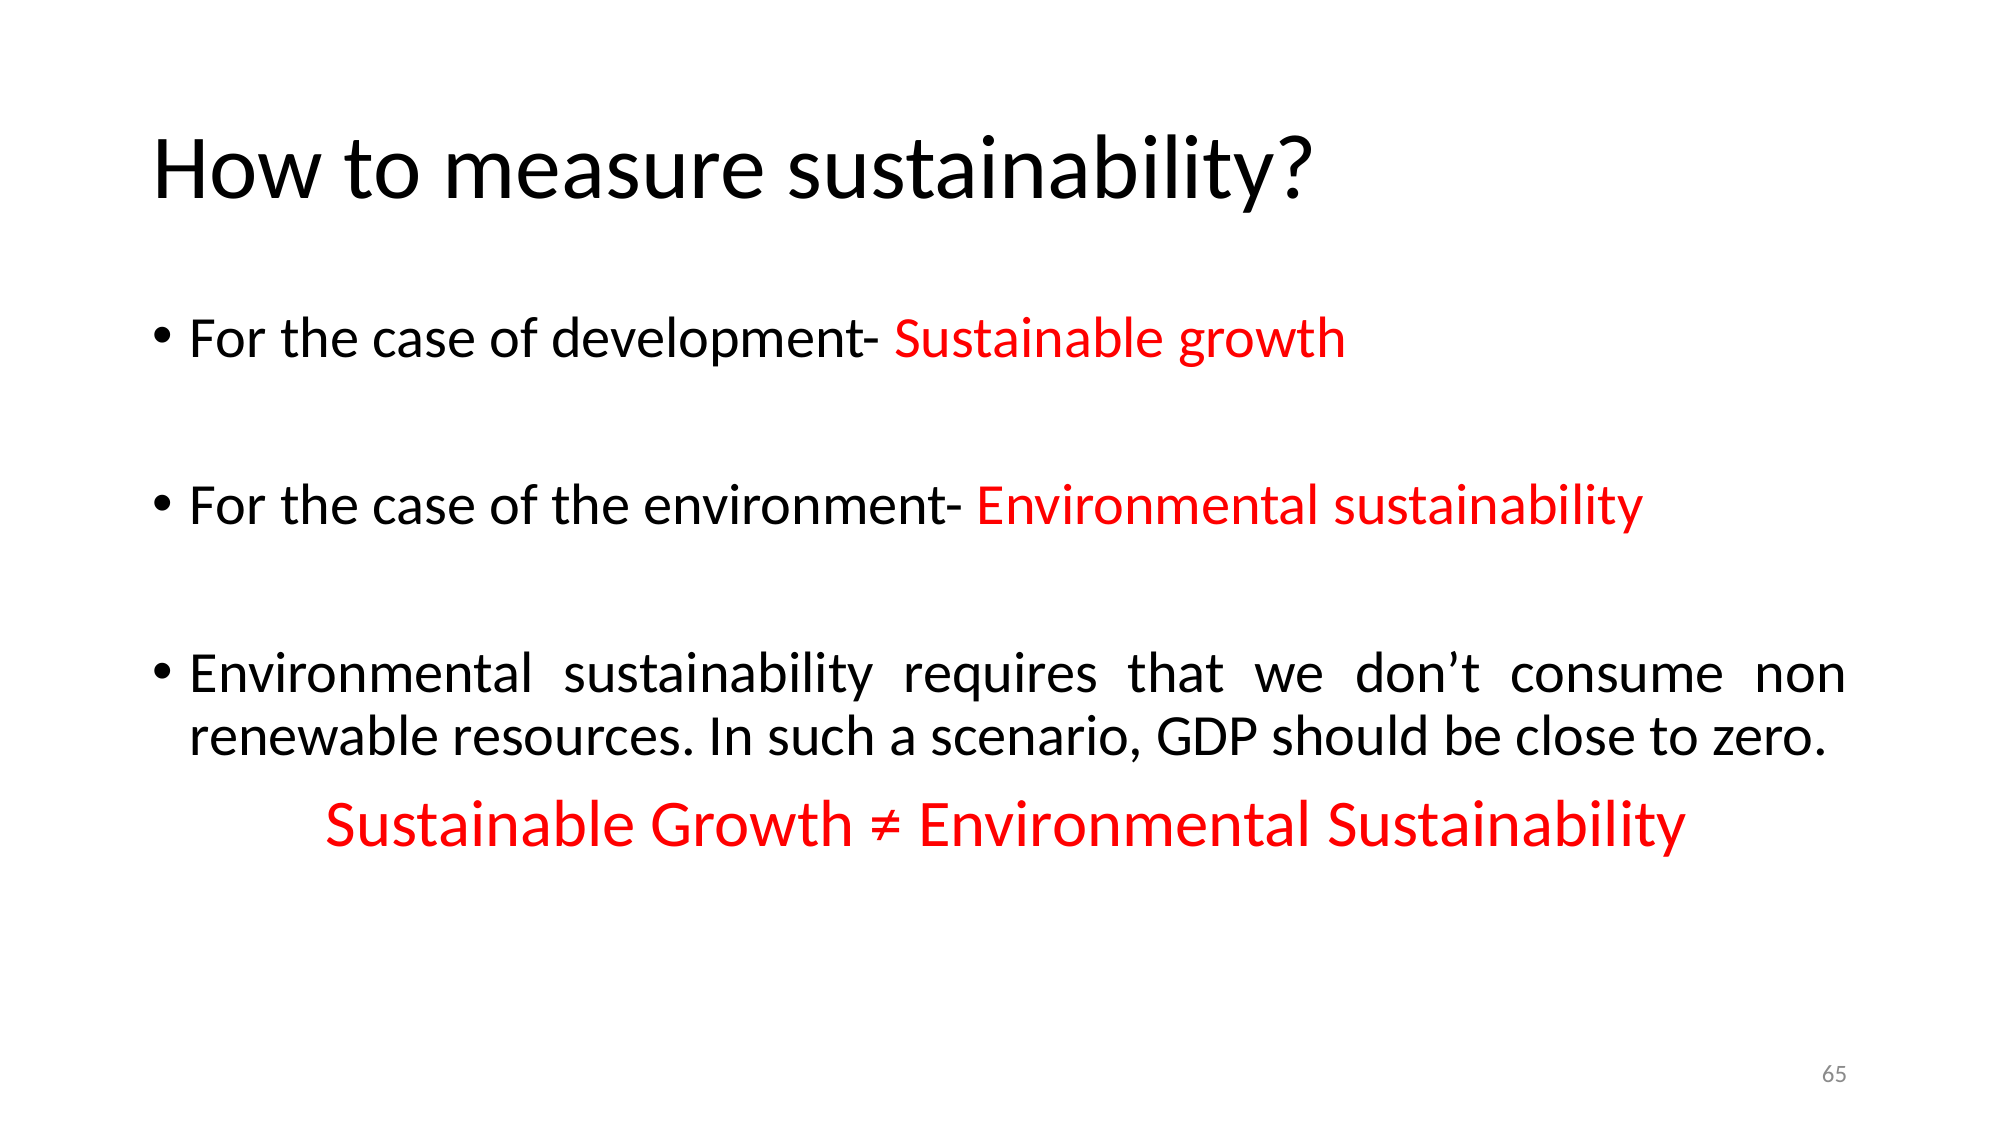

# How to measure sustainability?
For the case of development- Sustainable growth

For the case of the environment- Environmental sustainability

Environmental sustainability requires that we don’t consume non renewable resources. In such a scenario, GDP should be close to zero.
 Sustainable Growth ≠ Environmental Sustainability

65